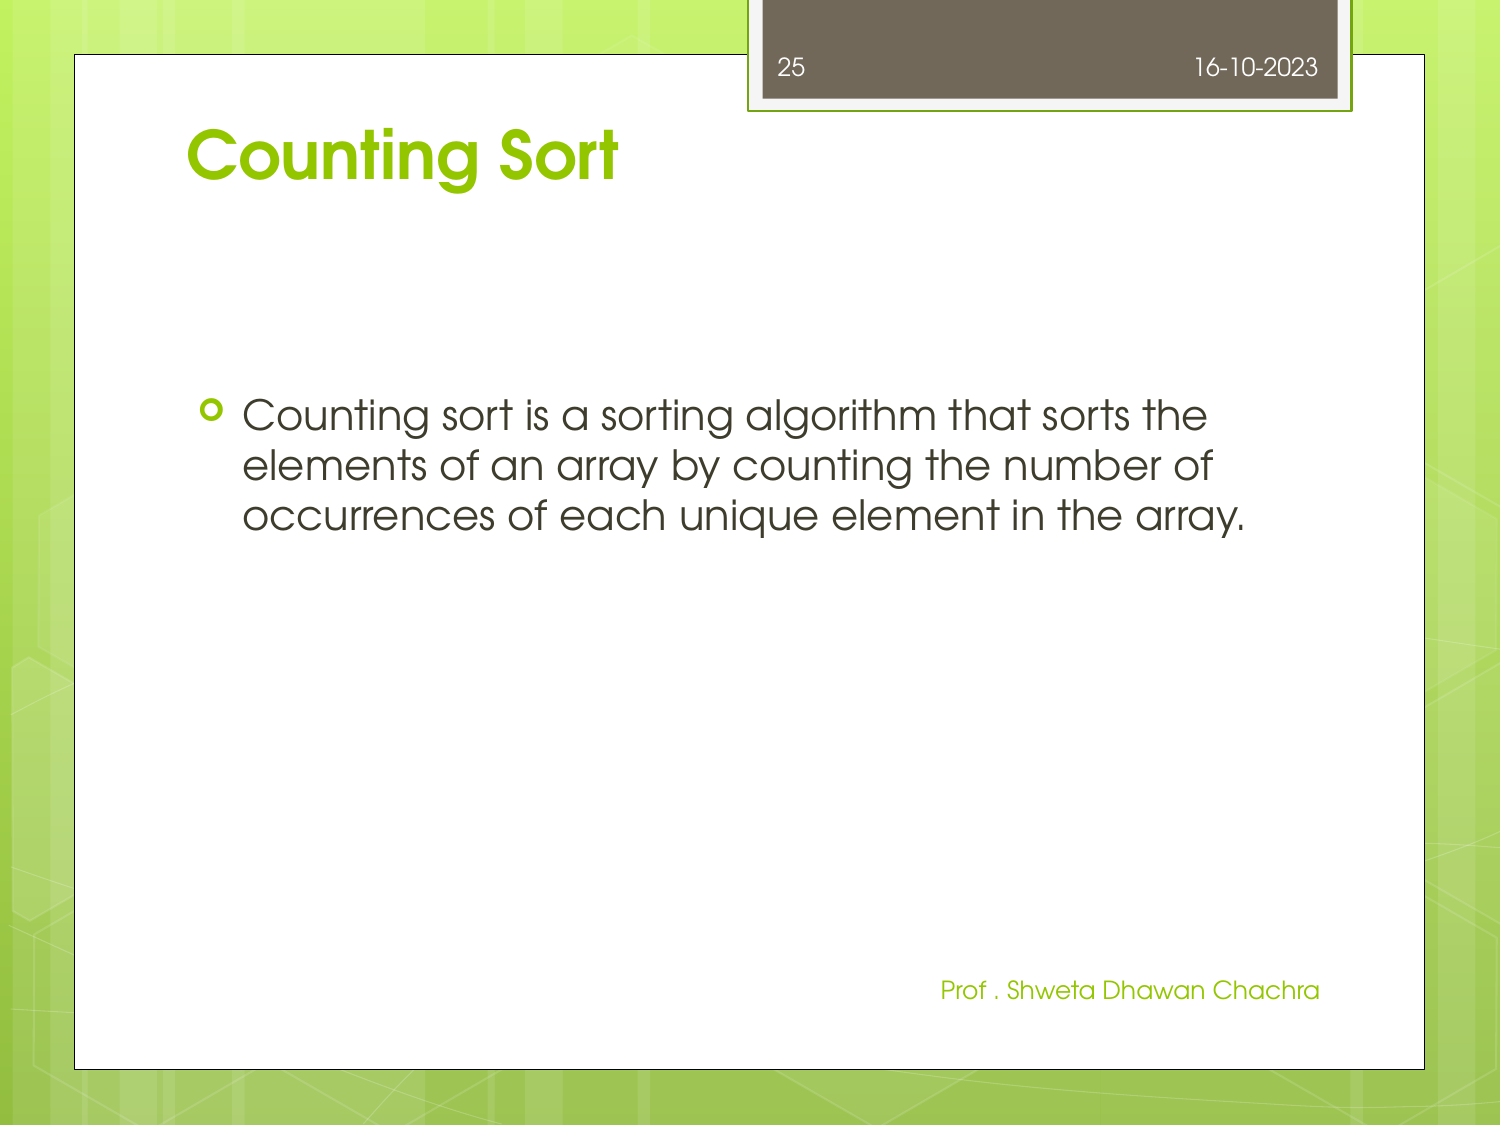

25
16-10-2023
# Counting Sort
Counting sort is a sorting algorithm that sorts the elements of an array by counting the number of occurrences of each unique element in the array.

Prof . Shweta Dhawan Chachra